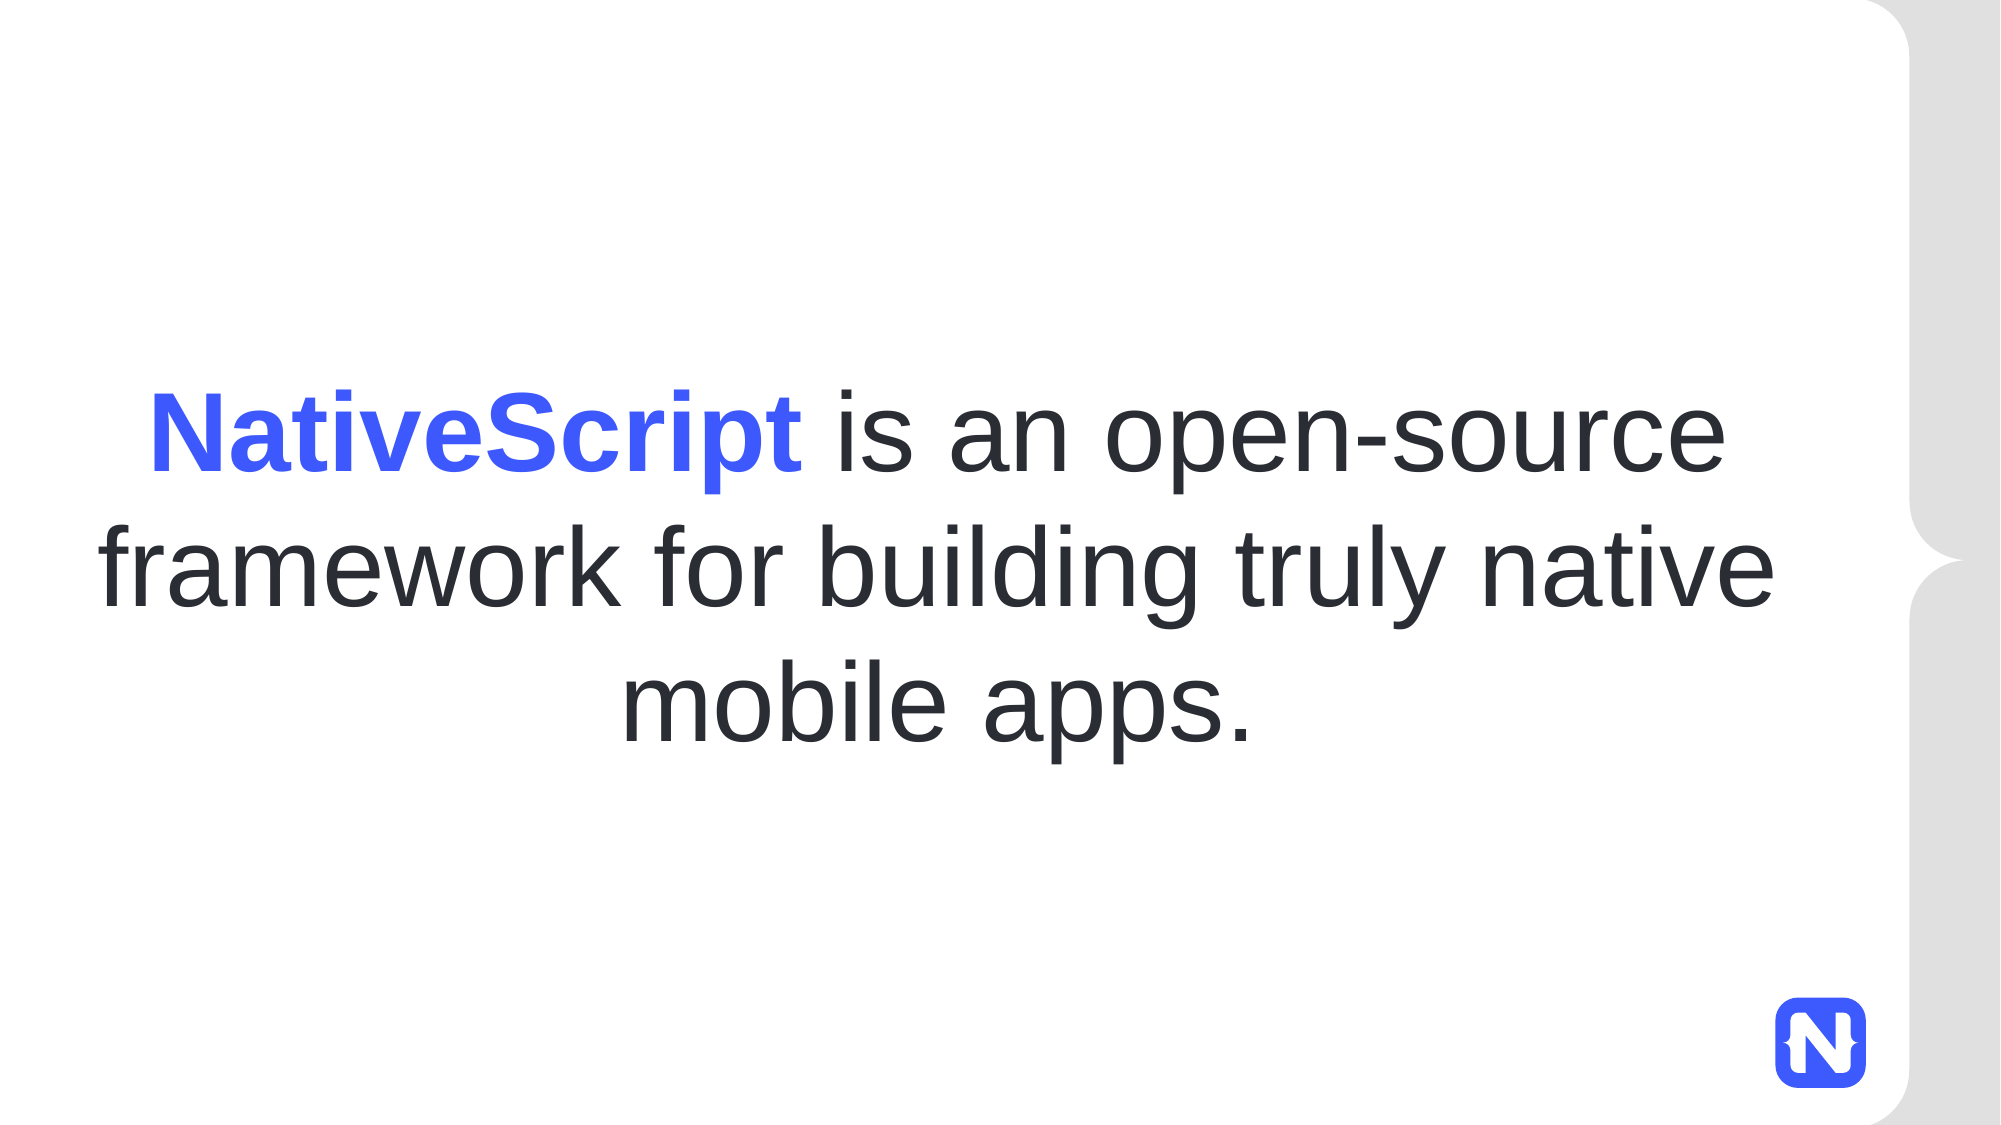

NativeScript is an open-source framework for building truly native mobile apps.